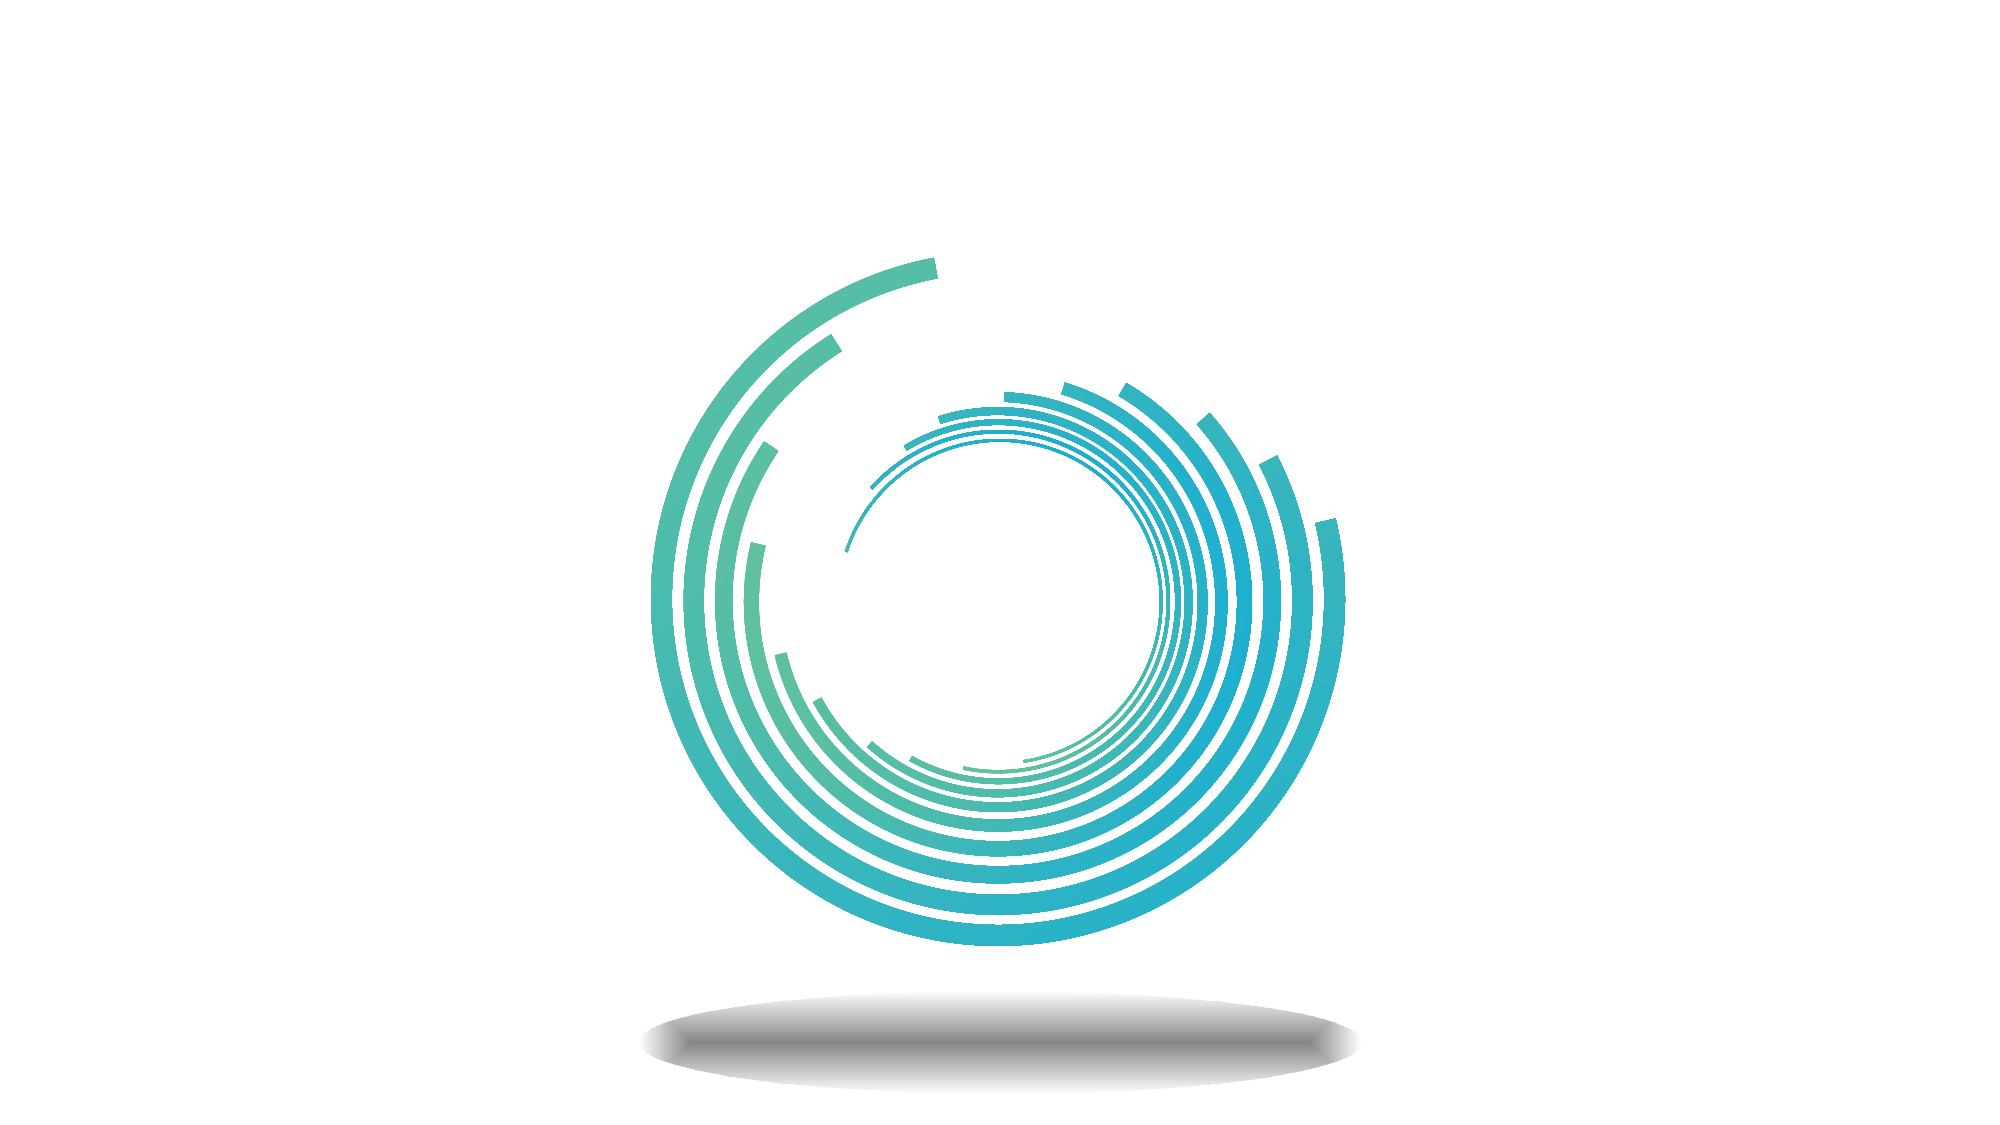

# Colorful Circular Diagram Effect for PowerPoint

SAMPLE
TEXT
This is a sample text. Insert your desired text here.
This is a sample text. Insert your desired text here.
This is a sample text. Insert your desired text here.